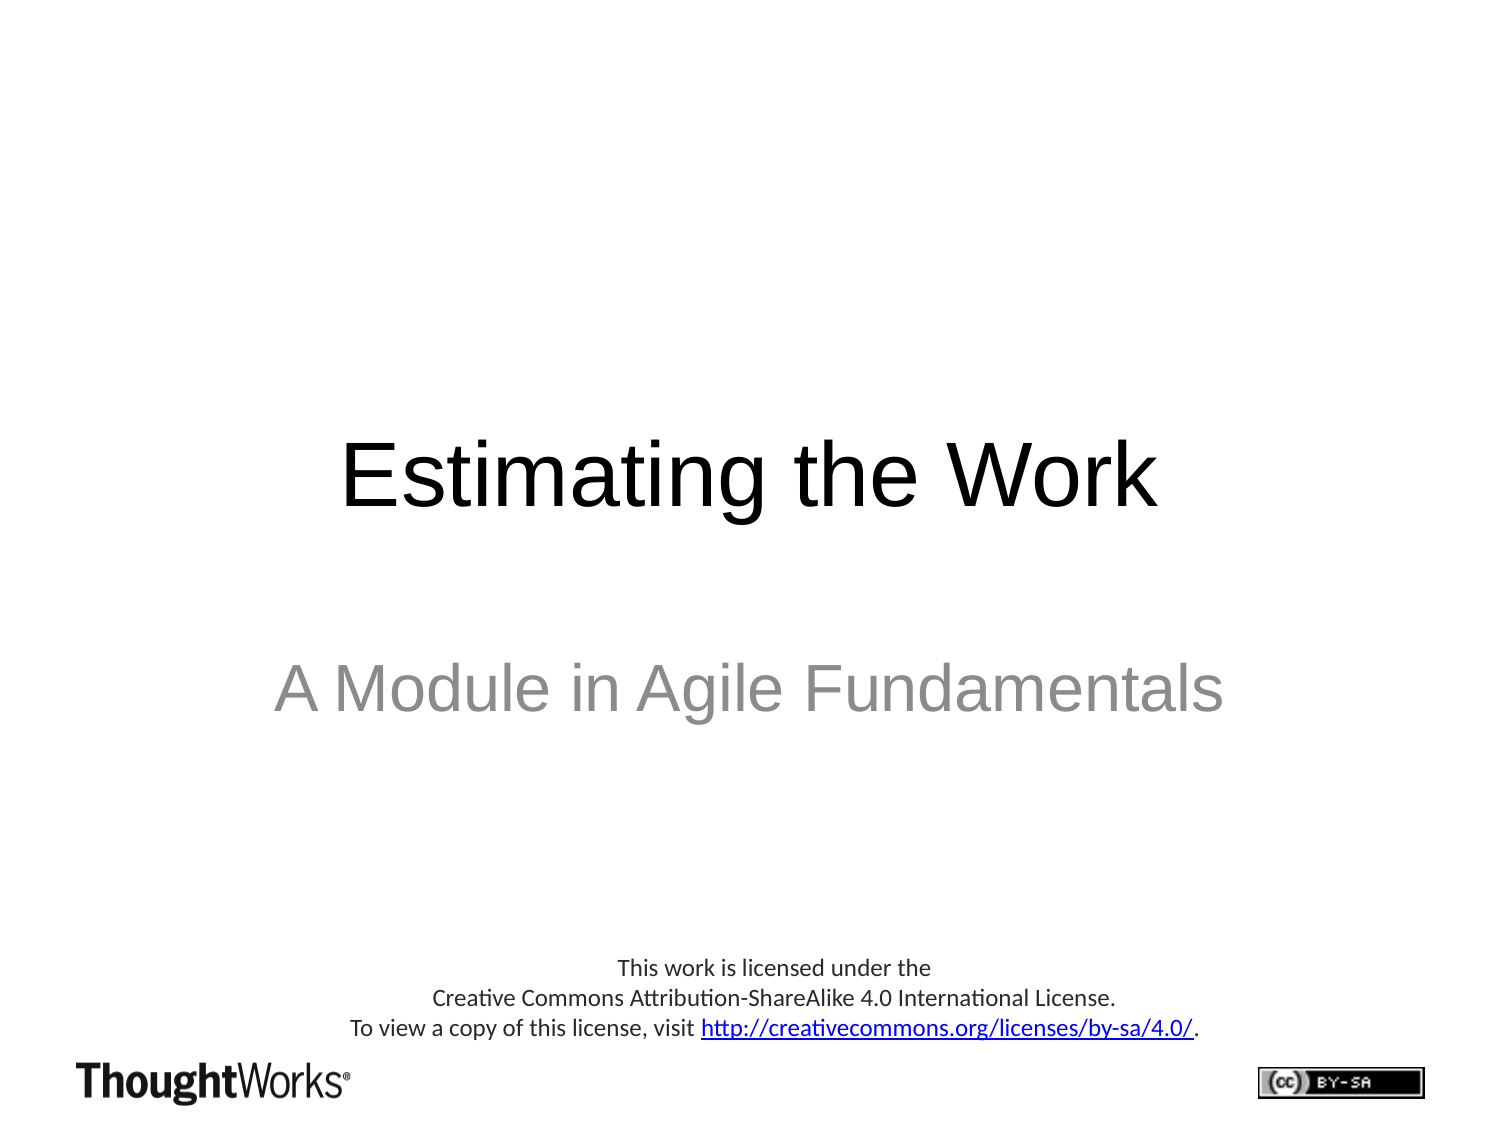

Estimating the Work
A Module in Agile Fundamentals

This work is licensed under the
 Creative Commons Attribution-ShareAlike 4.0 International License.
To view a copy of this license, visit http://creativecommons.org/licenses/by-sa/4.0/.